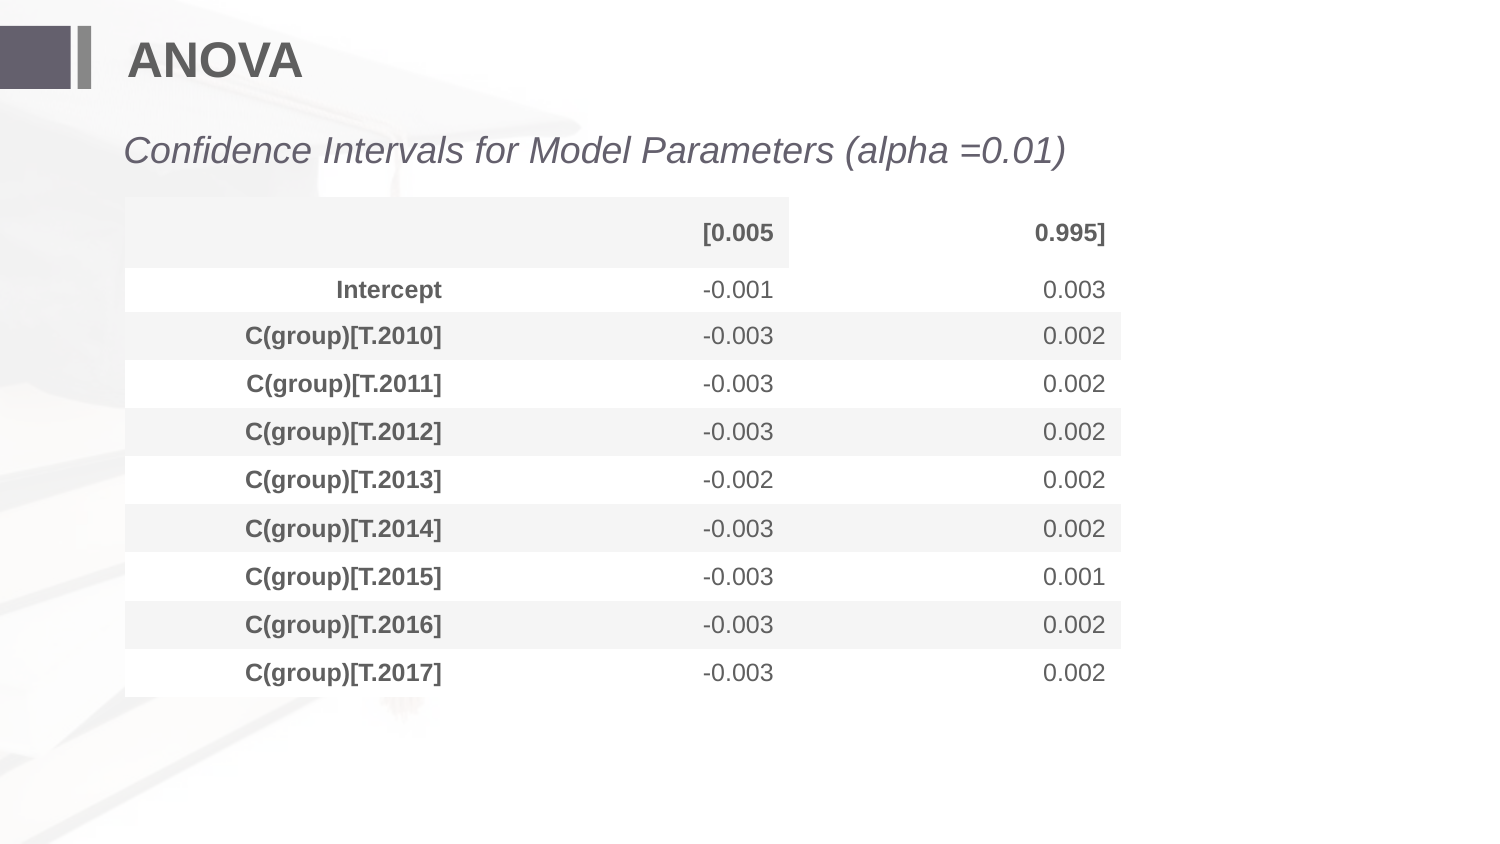

ANOVA
# Confidence Intervals for Model Parameters (alpha =0.01)
|  | [0.005 | 0.995] |
| --- | --- | --- |
| Intercept | -0.001 | 0.003 |
| C(group)[T.2010] | -0.003 | 0.002 |
| C(group)[T.2011] | -0.003 | 0.002 |
| C(group)[T.2012] | -0.003 | 0.002 |
| C(group)[T.2013] | -0.002 | 0.002 |
| C(group)[T.2014] | -0.003 | 0.002 |
| C(group)[T.2015] | -0.003 | 0.001 |
| C(group)[T.2016] | -0.003 | 0.002 |
| C(group)[T.2017] | -0.003 | 0.002 |